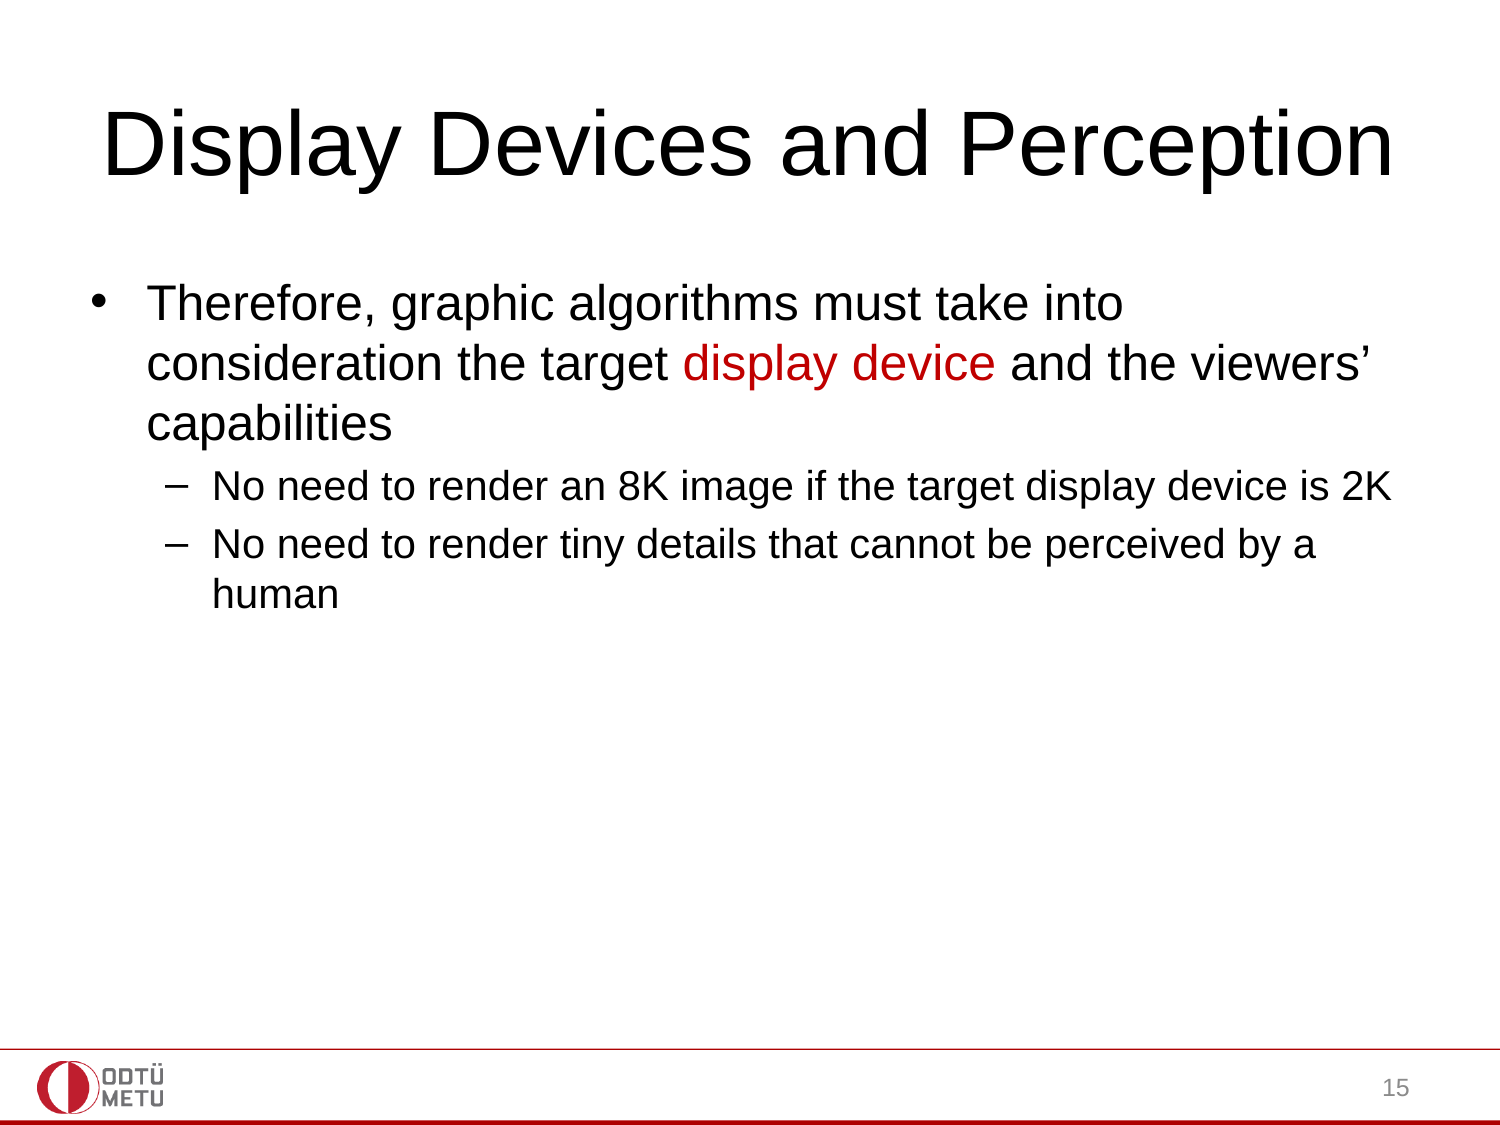

# Display Devices and Perception
Therefore, graphic algorithms must take into consideration the target display device and the viewers’ capabilities
No need to render an 8K image if the target display device is 2K
No need to render tiny details that cannot be perceived by a human

15